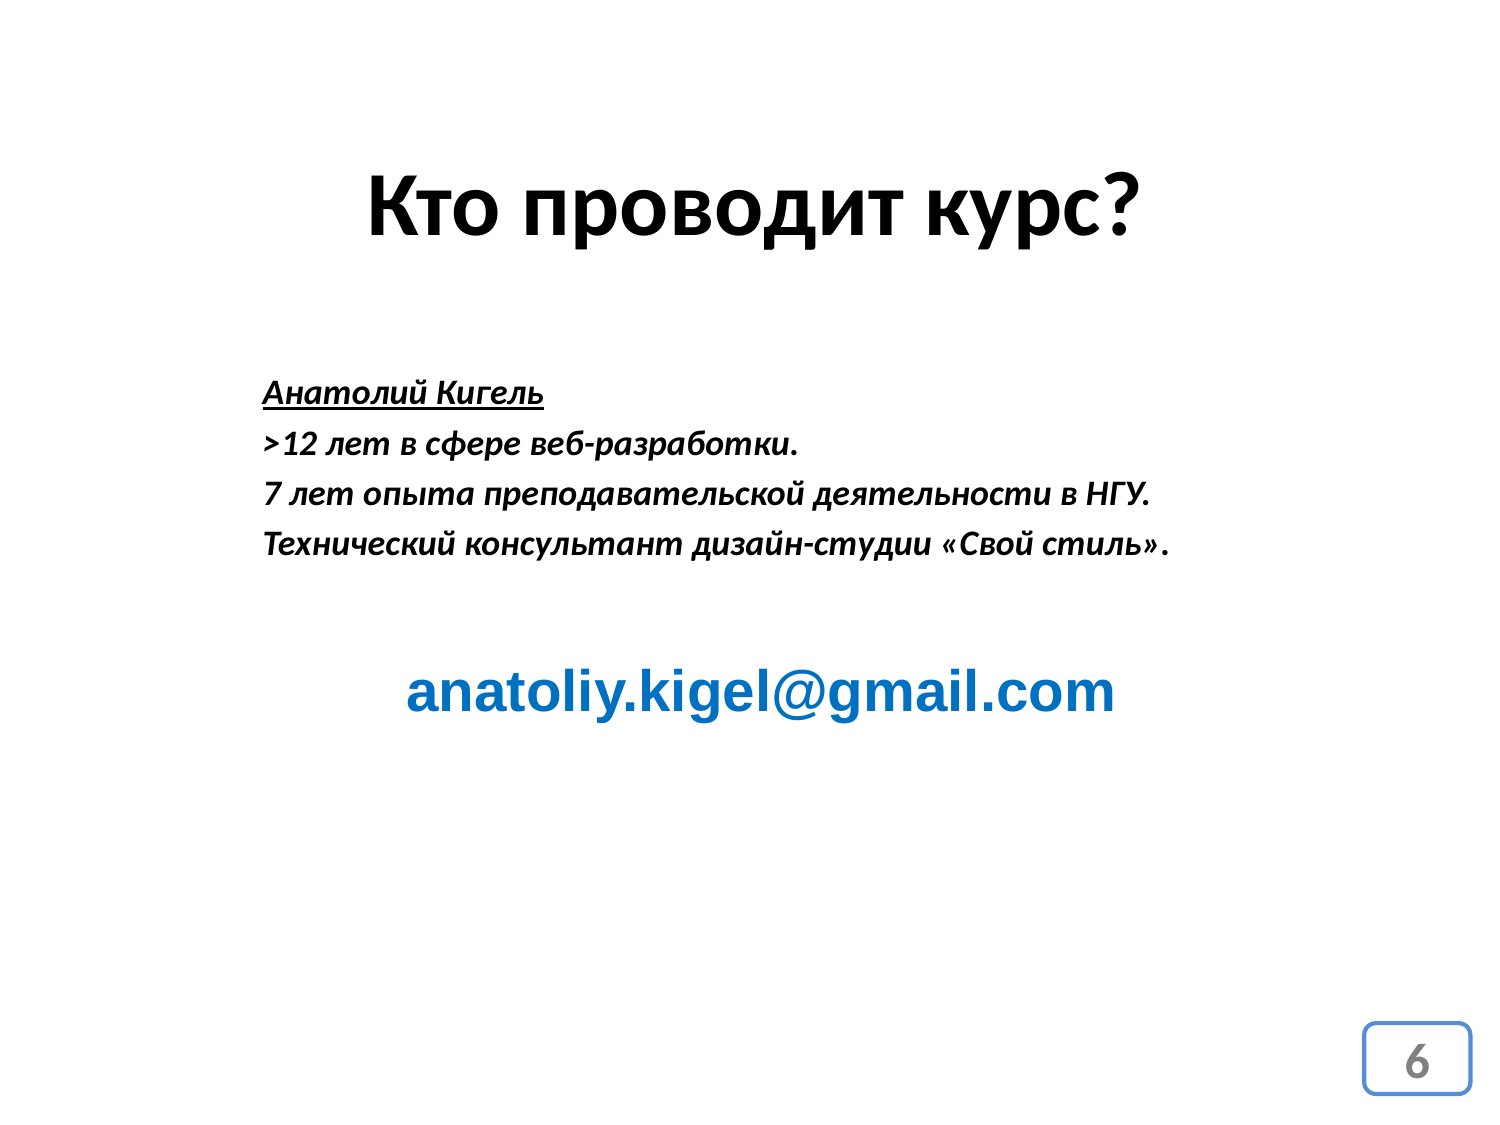

Кто проводит курс?
Анатолий Кигель
>12 лет в сфере веб-разработки.
7 лет опыта преподавательской деятельности в НГУ.
Технический консультант дизайн-студии «Свой стиль».

anatoliy.kigel@gmail.com
6